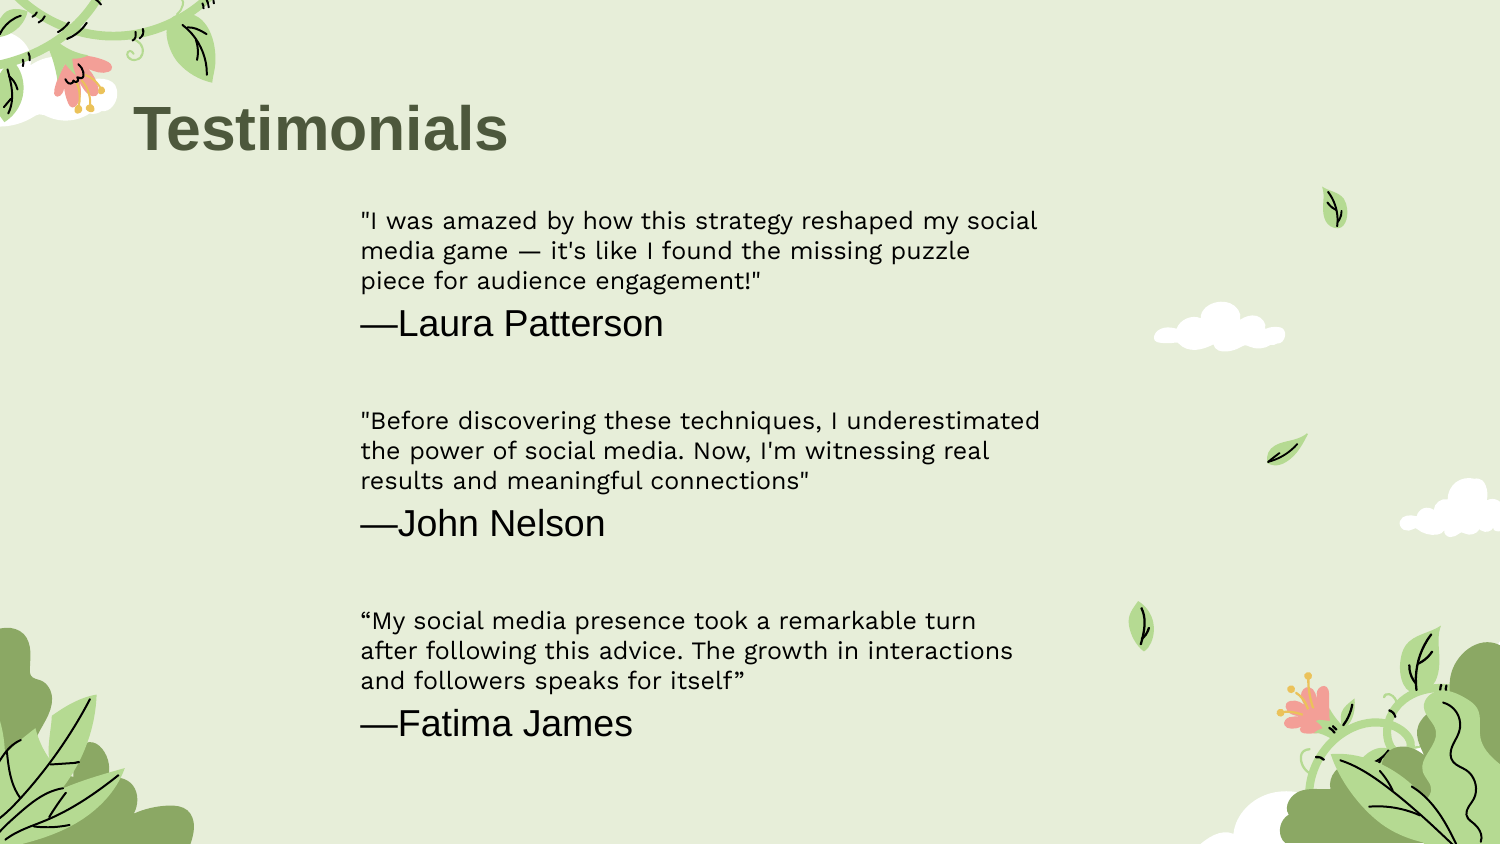

# Testimonials

"I was amazed by how this strategy reshaped my social media game — it's like I found the missing puzzle piece for audience engagement!"
—Laura Patterson

"Before discovering these techniques, I underestimated the power of social media. Now, I'm witnessing real results and meaningful connections"

—John Nelson

“My social media presence took a remarkable turn after following this advice. The growth in interactions and followers speaks for itself”

—Fatima James